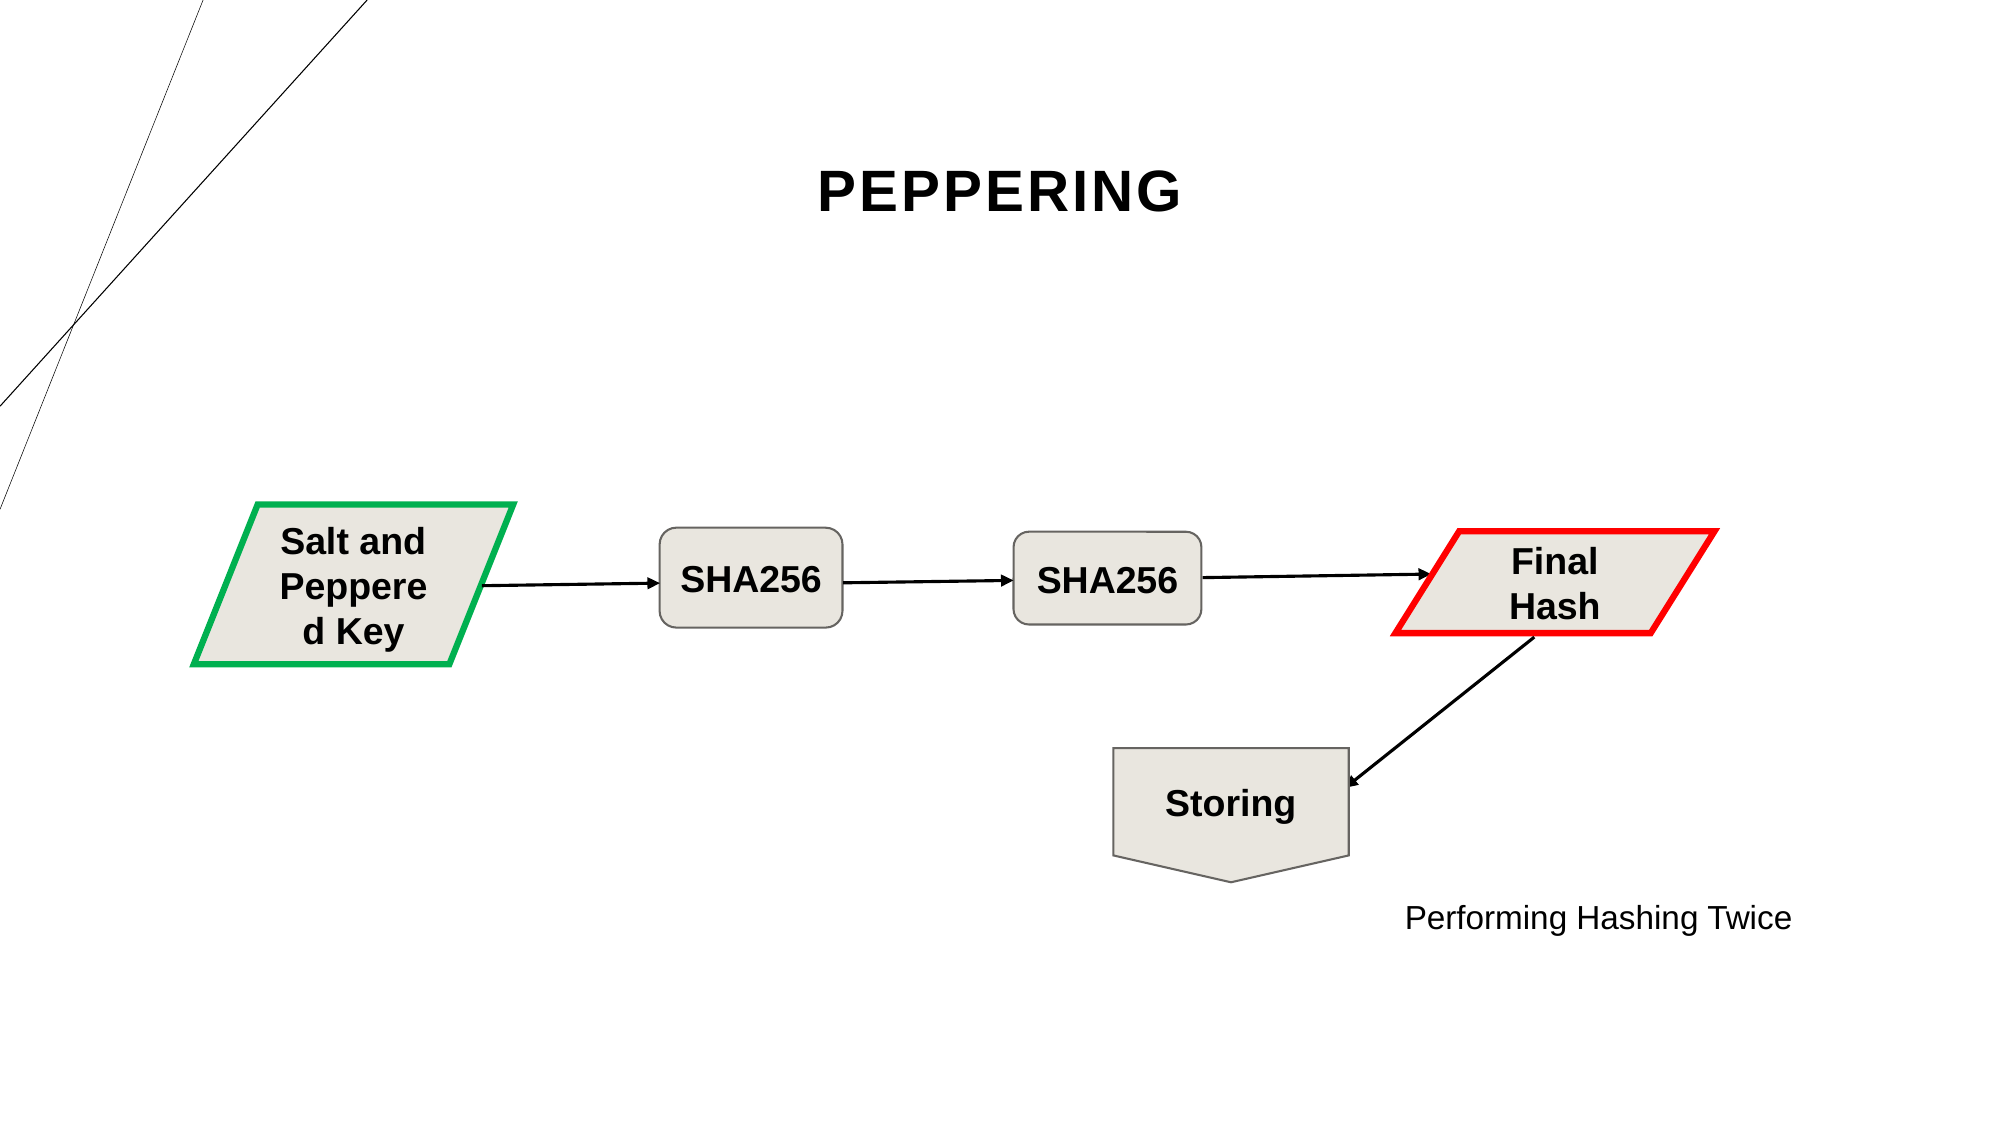

# Peppering
Salt and Peppered Key
SHA256
Final Hash
SHA256
Storing
Performing Hashing Twice